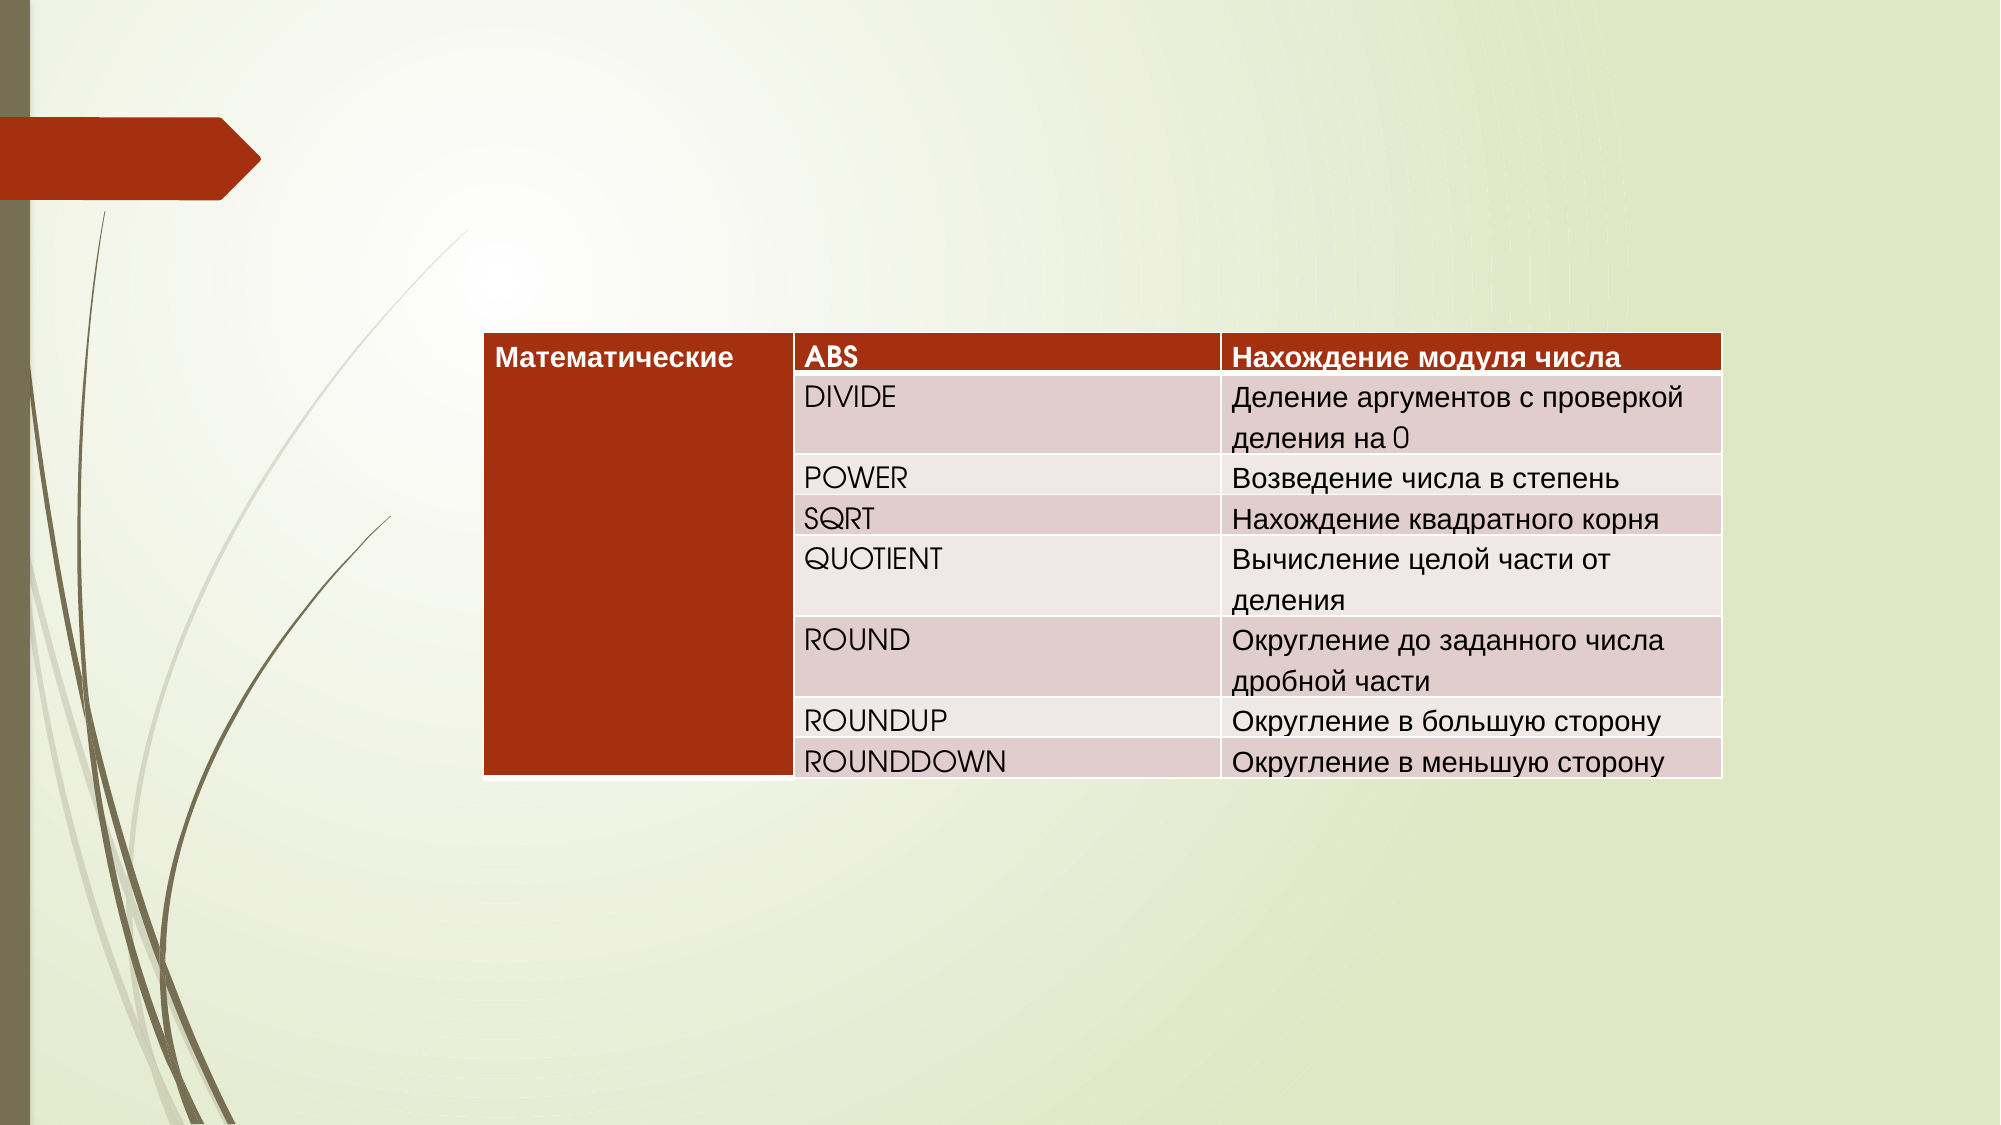

| Математические | ABS | Нахождение модуля числа |
| --- | --- | --- |
|  | DIVIDE | Деление аргументов с проверкой деления на 0 |
|  | POWER | Возведение числа в степень |
|  | SQRT | Нахождение квадратного корня |
|  | QUOTIENT | Вычисление целой части от деления |
|  | ROUND | Округление до заданного числа дробной части |
|  | ROUNDUP | Округление в большую сторону |
|  | ROUNDDOWN | Округление в меньшую сторону |